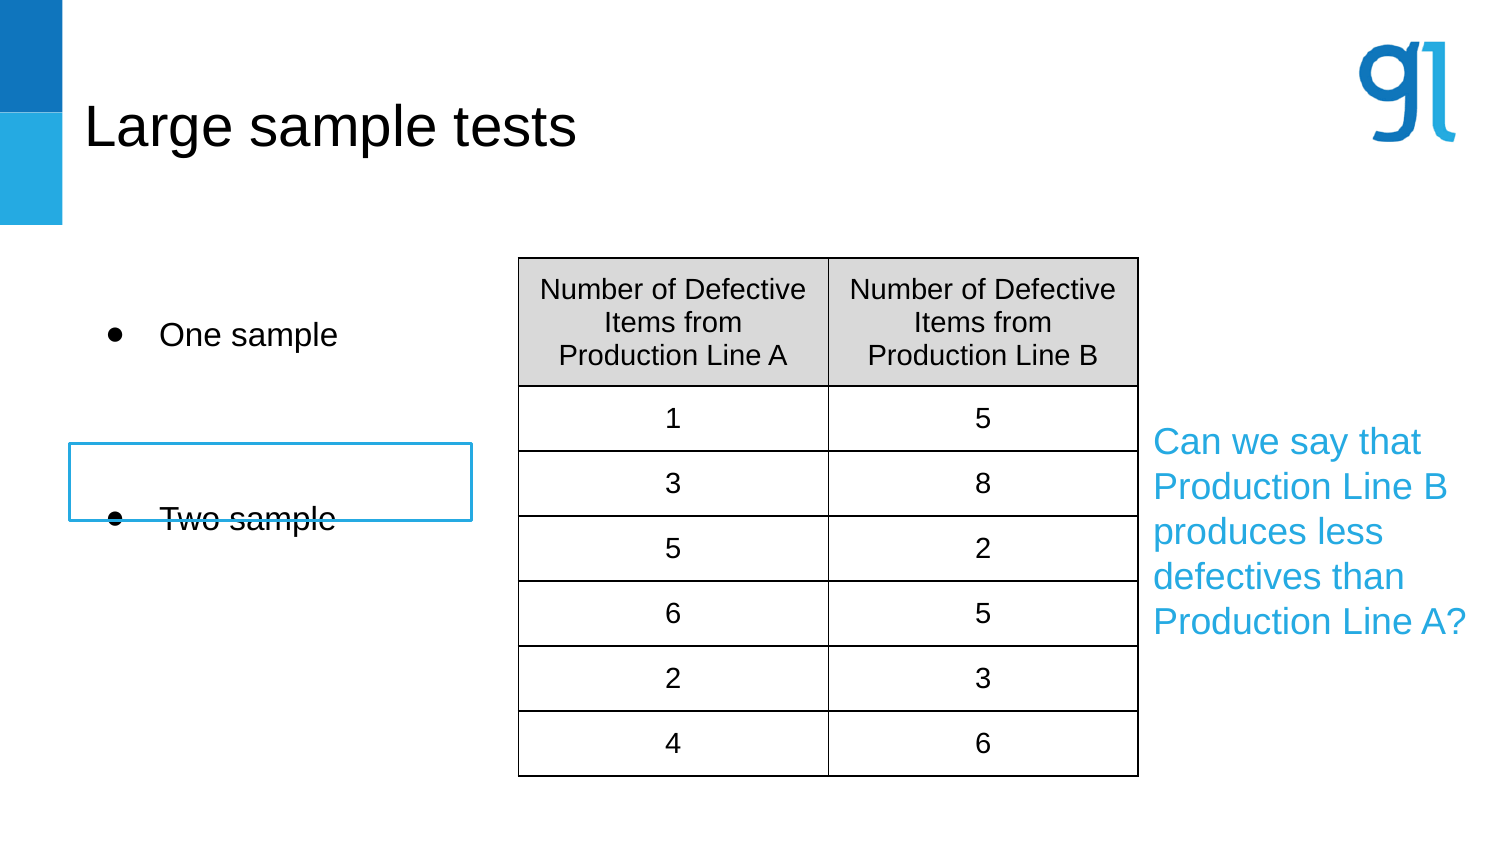

# Large sample tests
One sample
Two sample

| Number of Defective Items from Production Line A | Number of Defective Items from Production Line B |
| --- | --- |
| 1 | 5 |
| 3 | 8 |
| 5 | 2 |
| 6 | 5 |
| 2 | 3 |
| 4 | 6 |
Can we say that Production Line B produces less defectives than Production Line A?